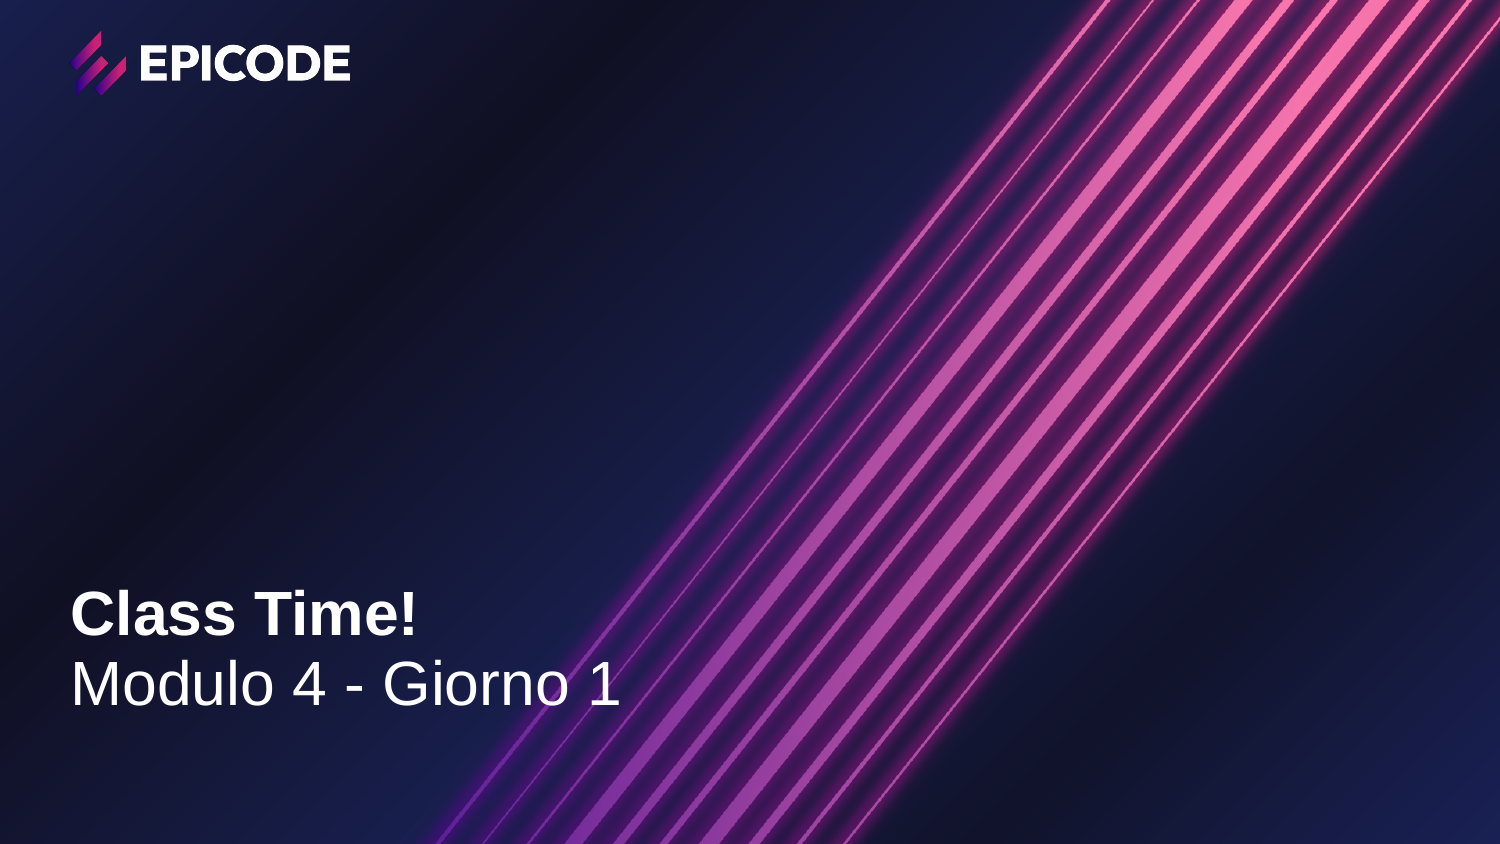

# Class Time! Modulo 4 - Giorno 1